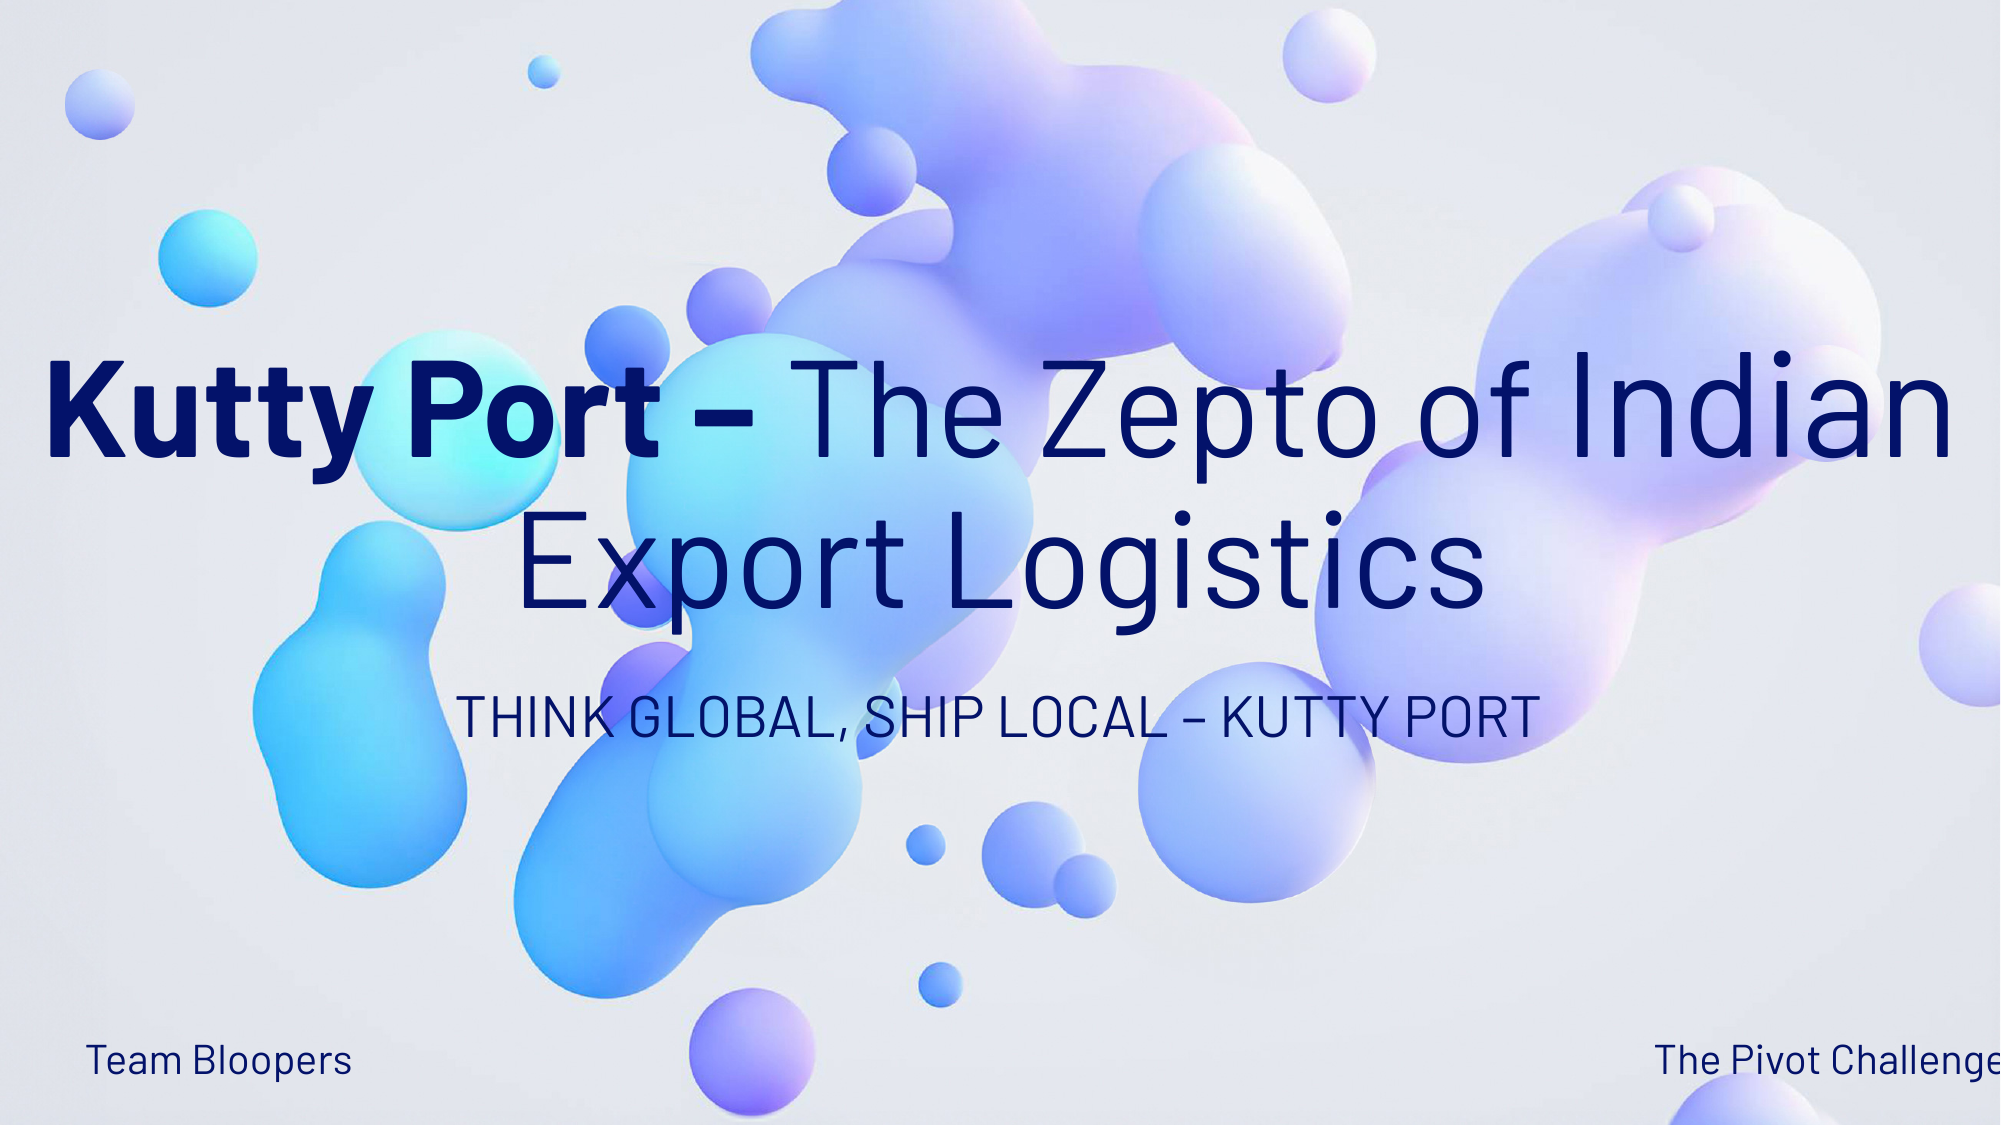

# Kutty Port – The Zepto of Indian Export Logistics
THINk global, ship local – kutty port
Team Bloopers
The Pivot Challenge